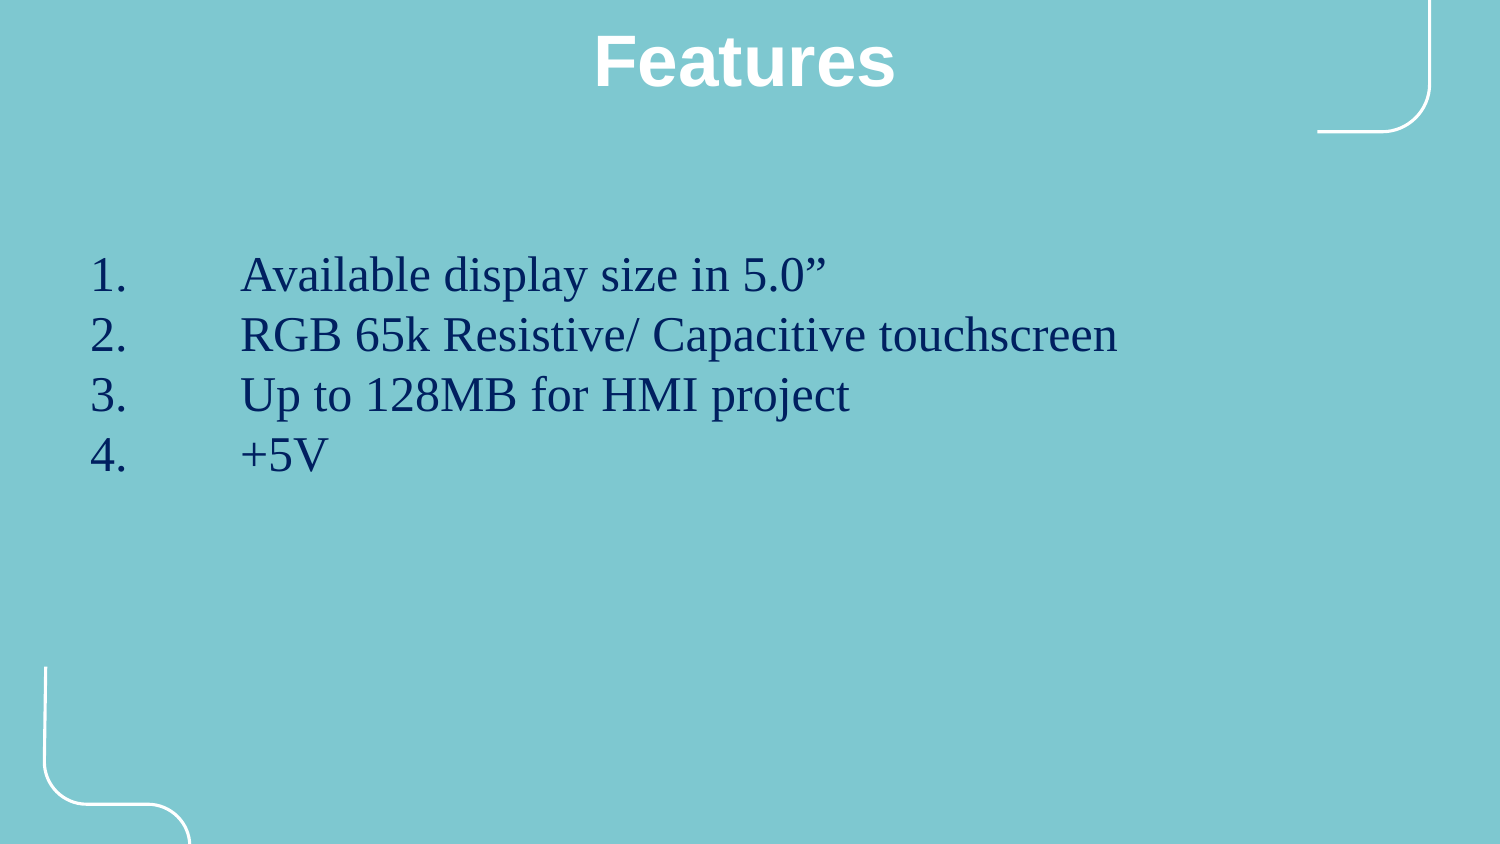

# Features
1.	Available display size in 5.0”
2.	RGB 65k Resistive/ Capacitive touchscreen
3.	Up to 128MB for HMI project
4.	+5V